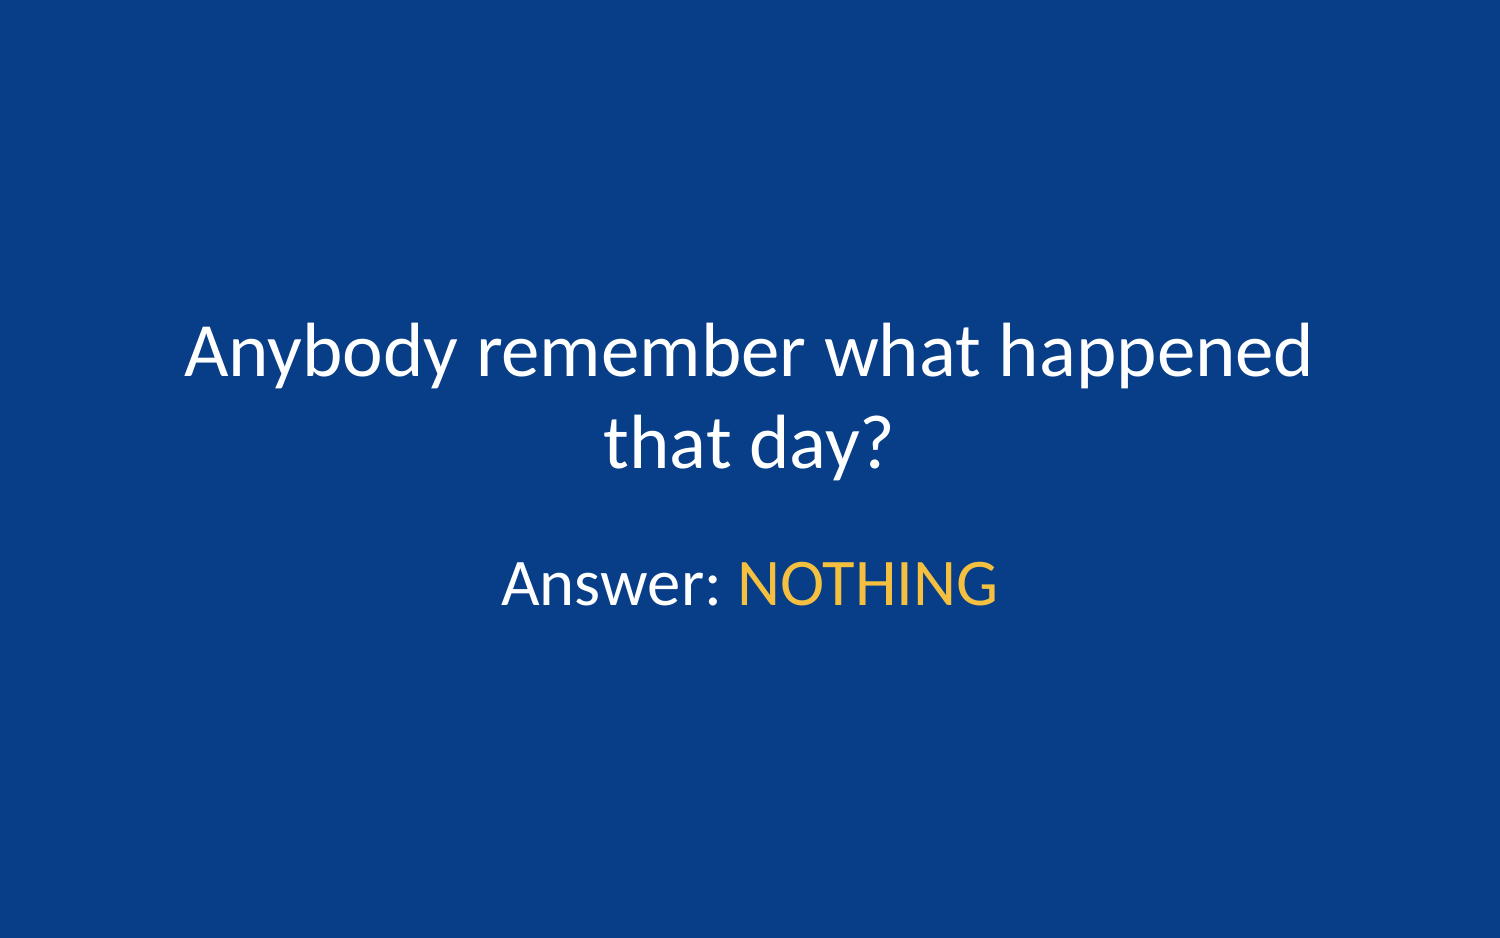

# Anybody remember what happened that day?
Answer: NOTHING